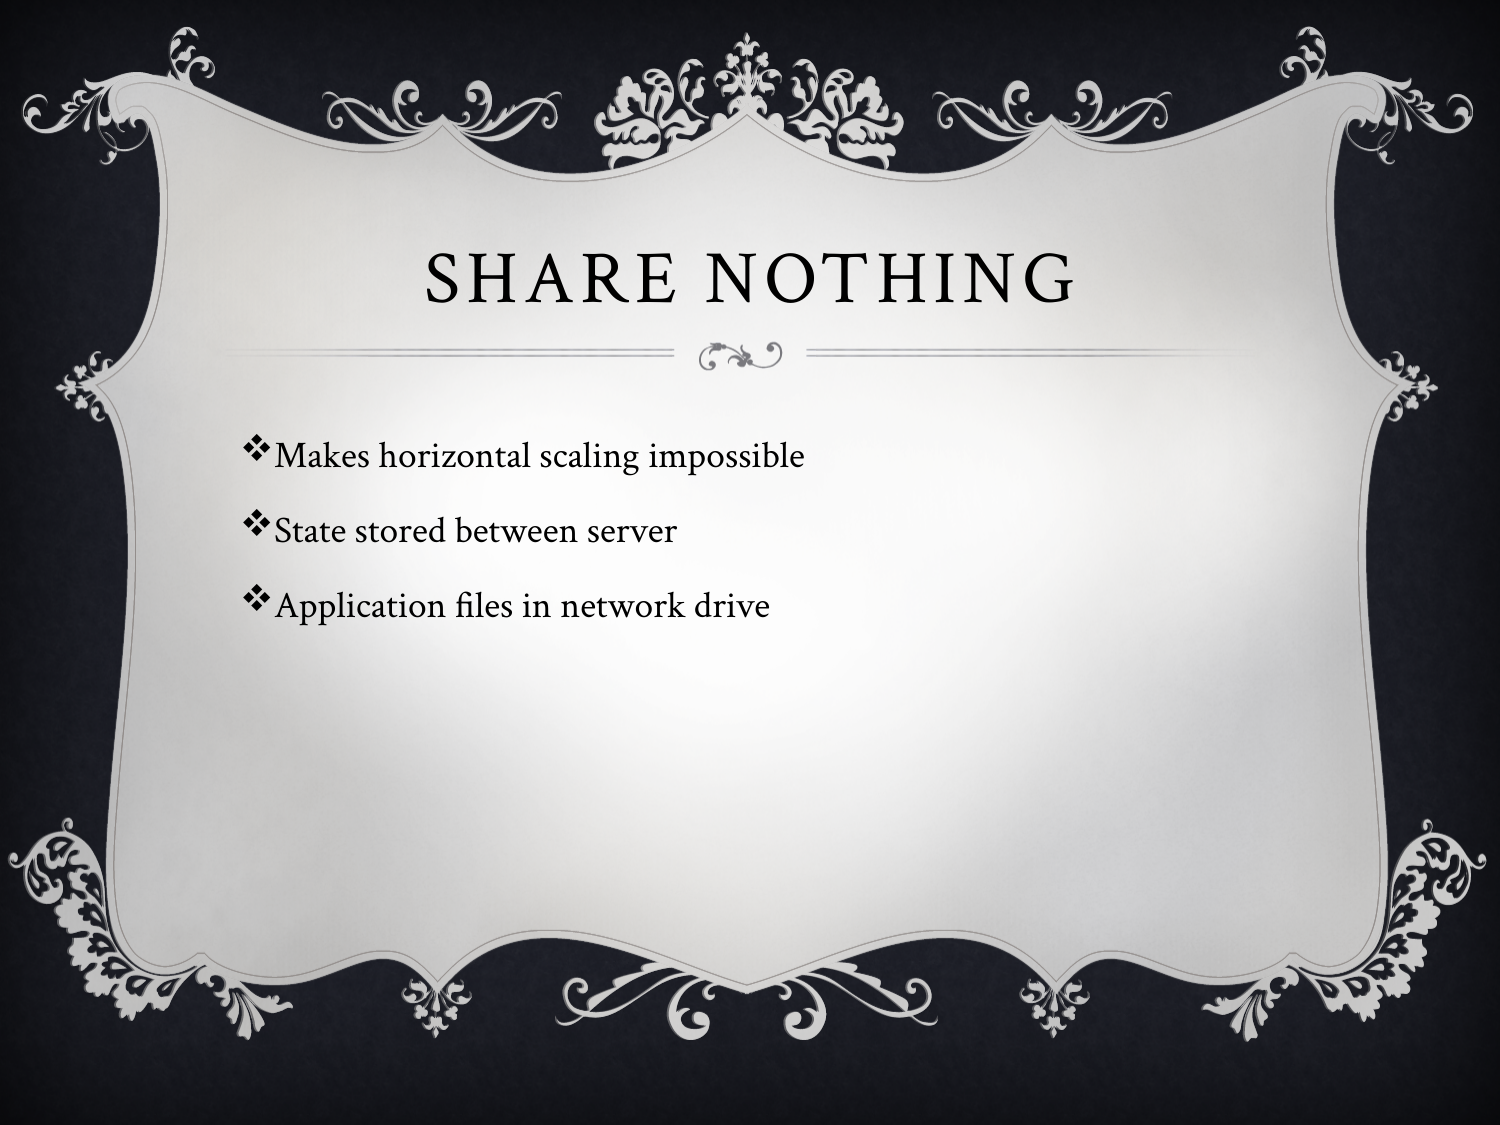

# Share nothing
Makes horizontal scaling impossible
State stored between server
Application files in network drive